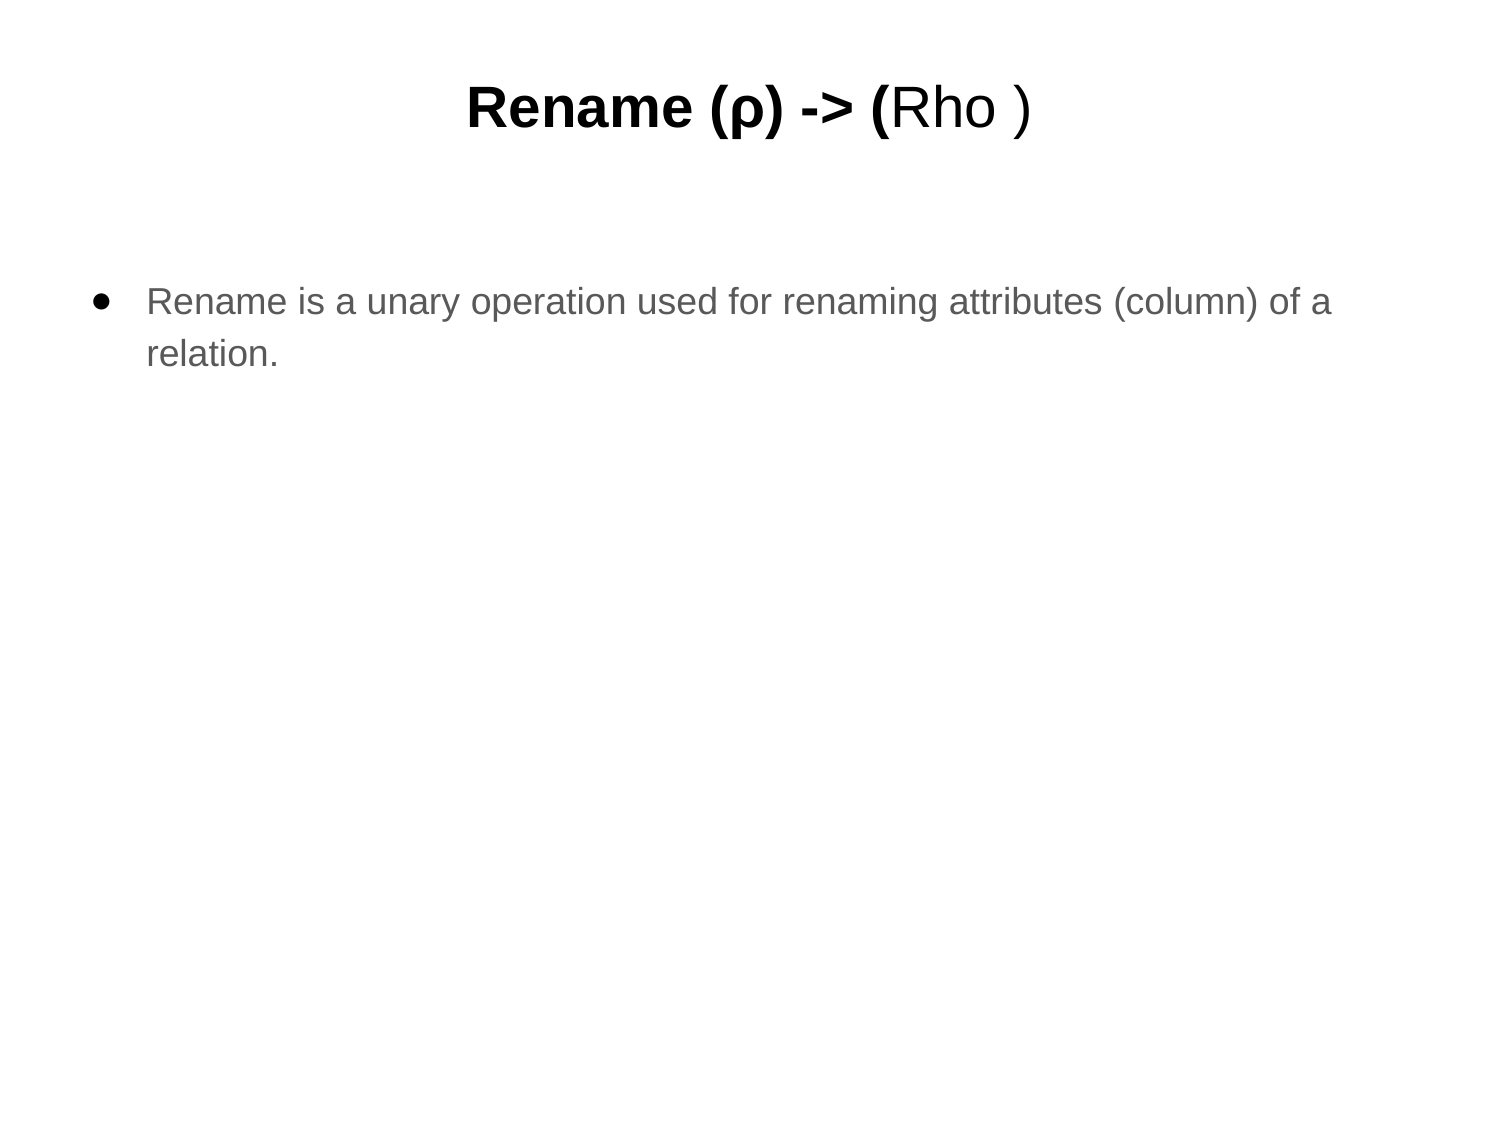

# Rename (ρ) -> (Rho )
Rename is a unary operation used for renaming attributes (column) of a relation.